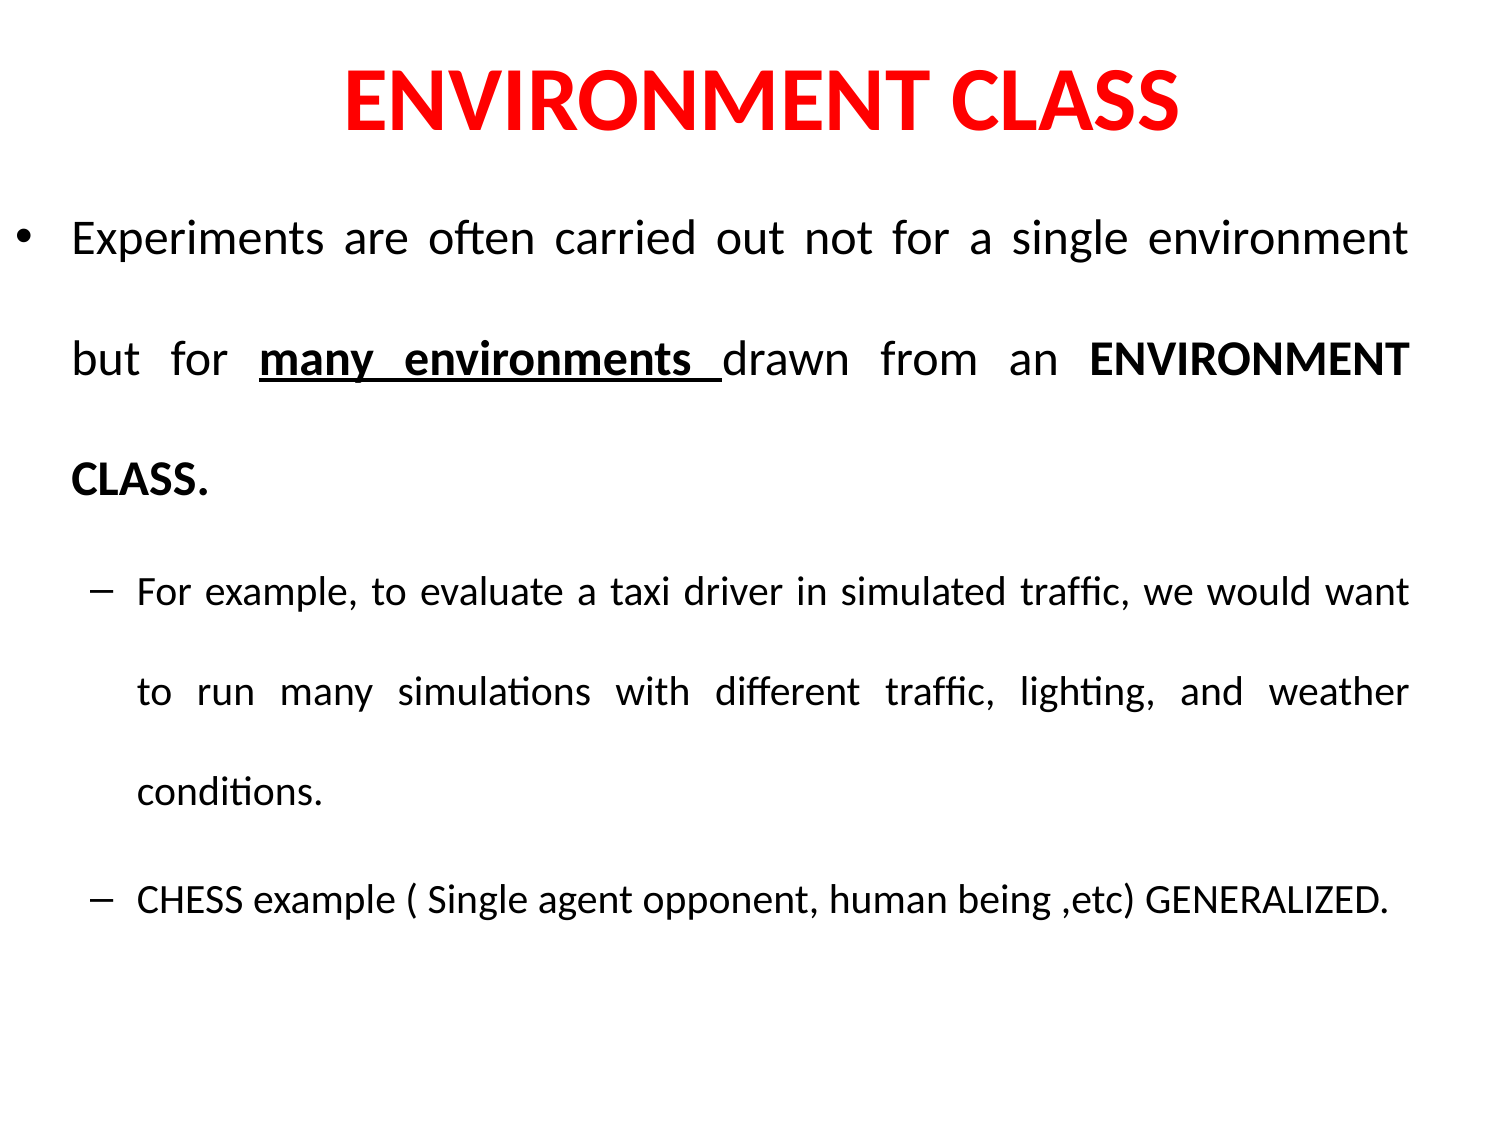

# ENVIRONMENT CLASS
Experiments are often carried out not for a single environment but for many environments drawn from an ENVIRONMENT CLASS.
For example, to evaluate a taxi driver in simulated trafﬁc, we would want to run many simulations with different trafﬁc, lighting, and weather conditions.
CHESS example ( Single agent opponent, human being ,etc) GENERALIZED.